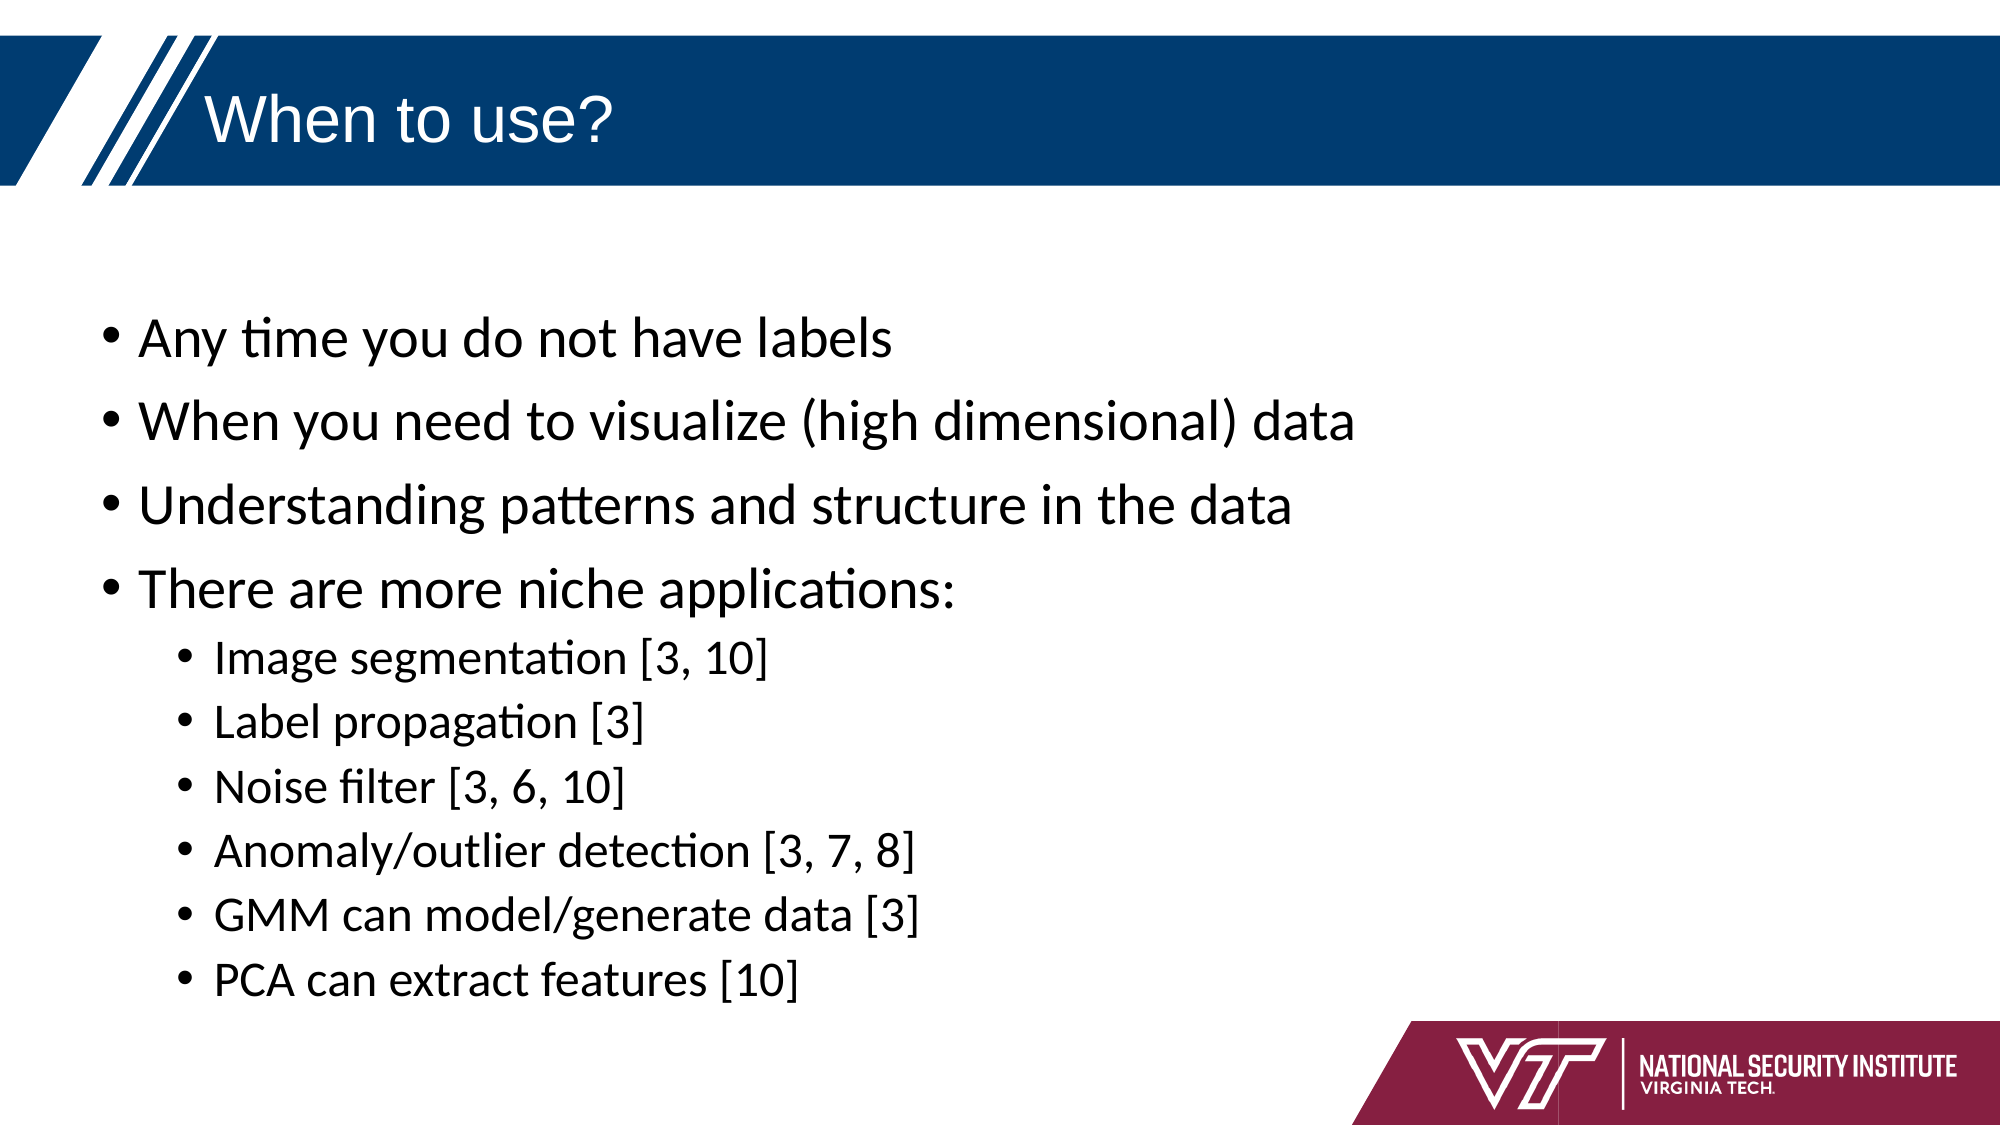

# When to use?
Any time you do not have labels
When you need to visualize (high dimensional) data
Understanding patterns and structure in the data
There are more niche applications:
Image segmentation [3, 10]
Label propagation [3]
Noise filter [3, 6, 10]
Anomaly/outlier detection [3, 7, 8]
GMM can model/generate data [3]
PCA can extract features [10]